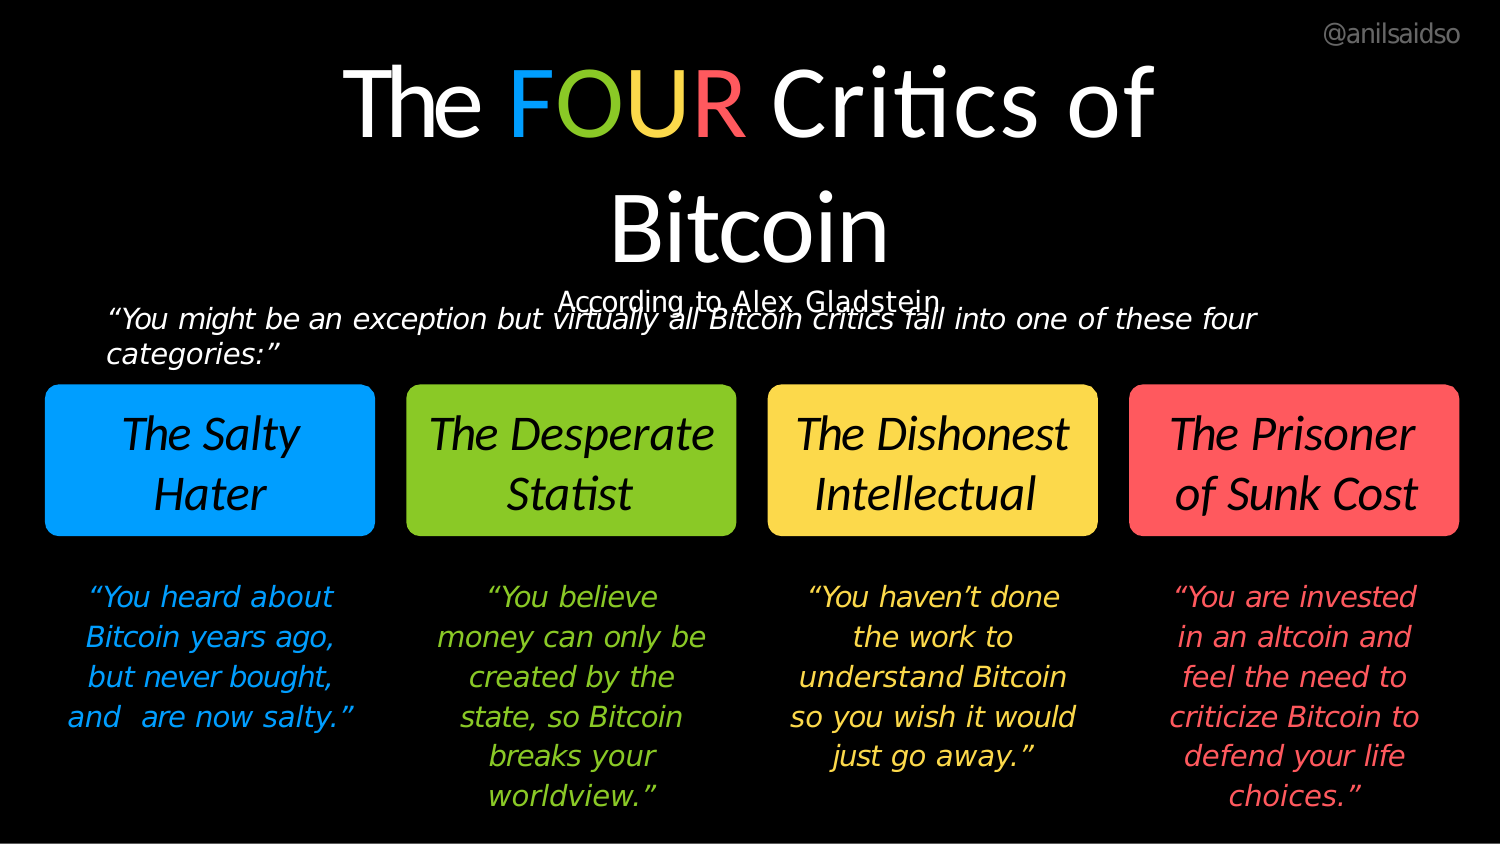

@anilsaidso
# The FOUR Critics of Bitcoin
According to Alex Gladstein
“You might be an exception but virtually all Bitcoin critics fall into one of these four categories:”

The Salty Hater
The Desperate Statist
The Dishonest Intellectual
The Prisoner of Sunk Cost
“You heard about Bitcoin years ago, but never bought, and are now salty.”
“You believe money can only be created by the state, so Bitcoin breaks your worldview.”
“You haven’t done the work to understand Bitcoin so you wish it would just go away.”
“You are invested in an altcoin and feel the need to criticize Bitcoin to defend your life choices.”